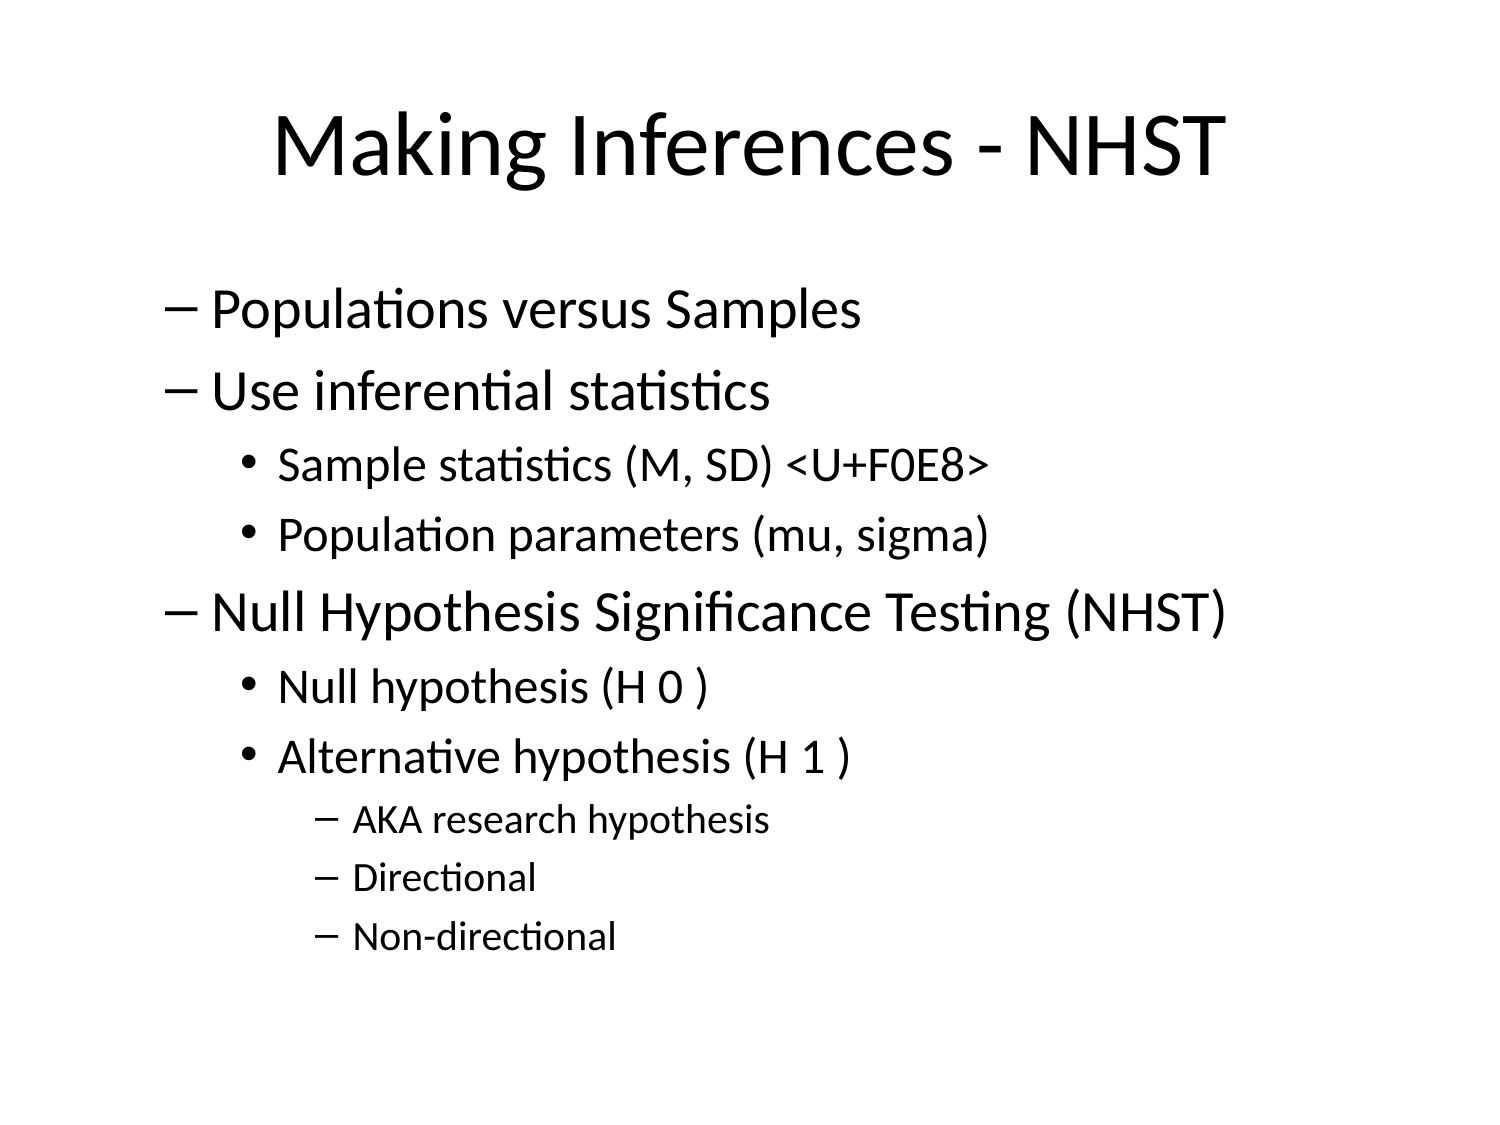

# Making Inferences - NHST
Populations versus Samples
Use inferential statistics
Sample statistics (M, SD) <U+F0E8>
Population parameters (mu, sigma)
Null Hypothesis Significance Testing (NHST)
Null hypothesis (H 0 )
Alternative hypothesis (H 1 )
AKA research hypothesis
Directional
Non-directional